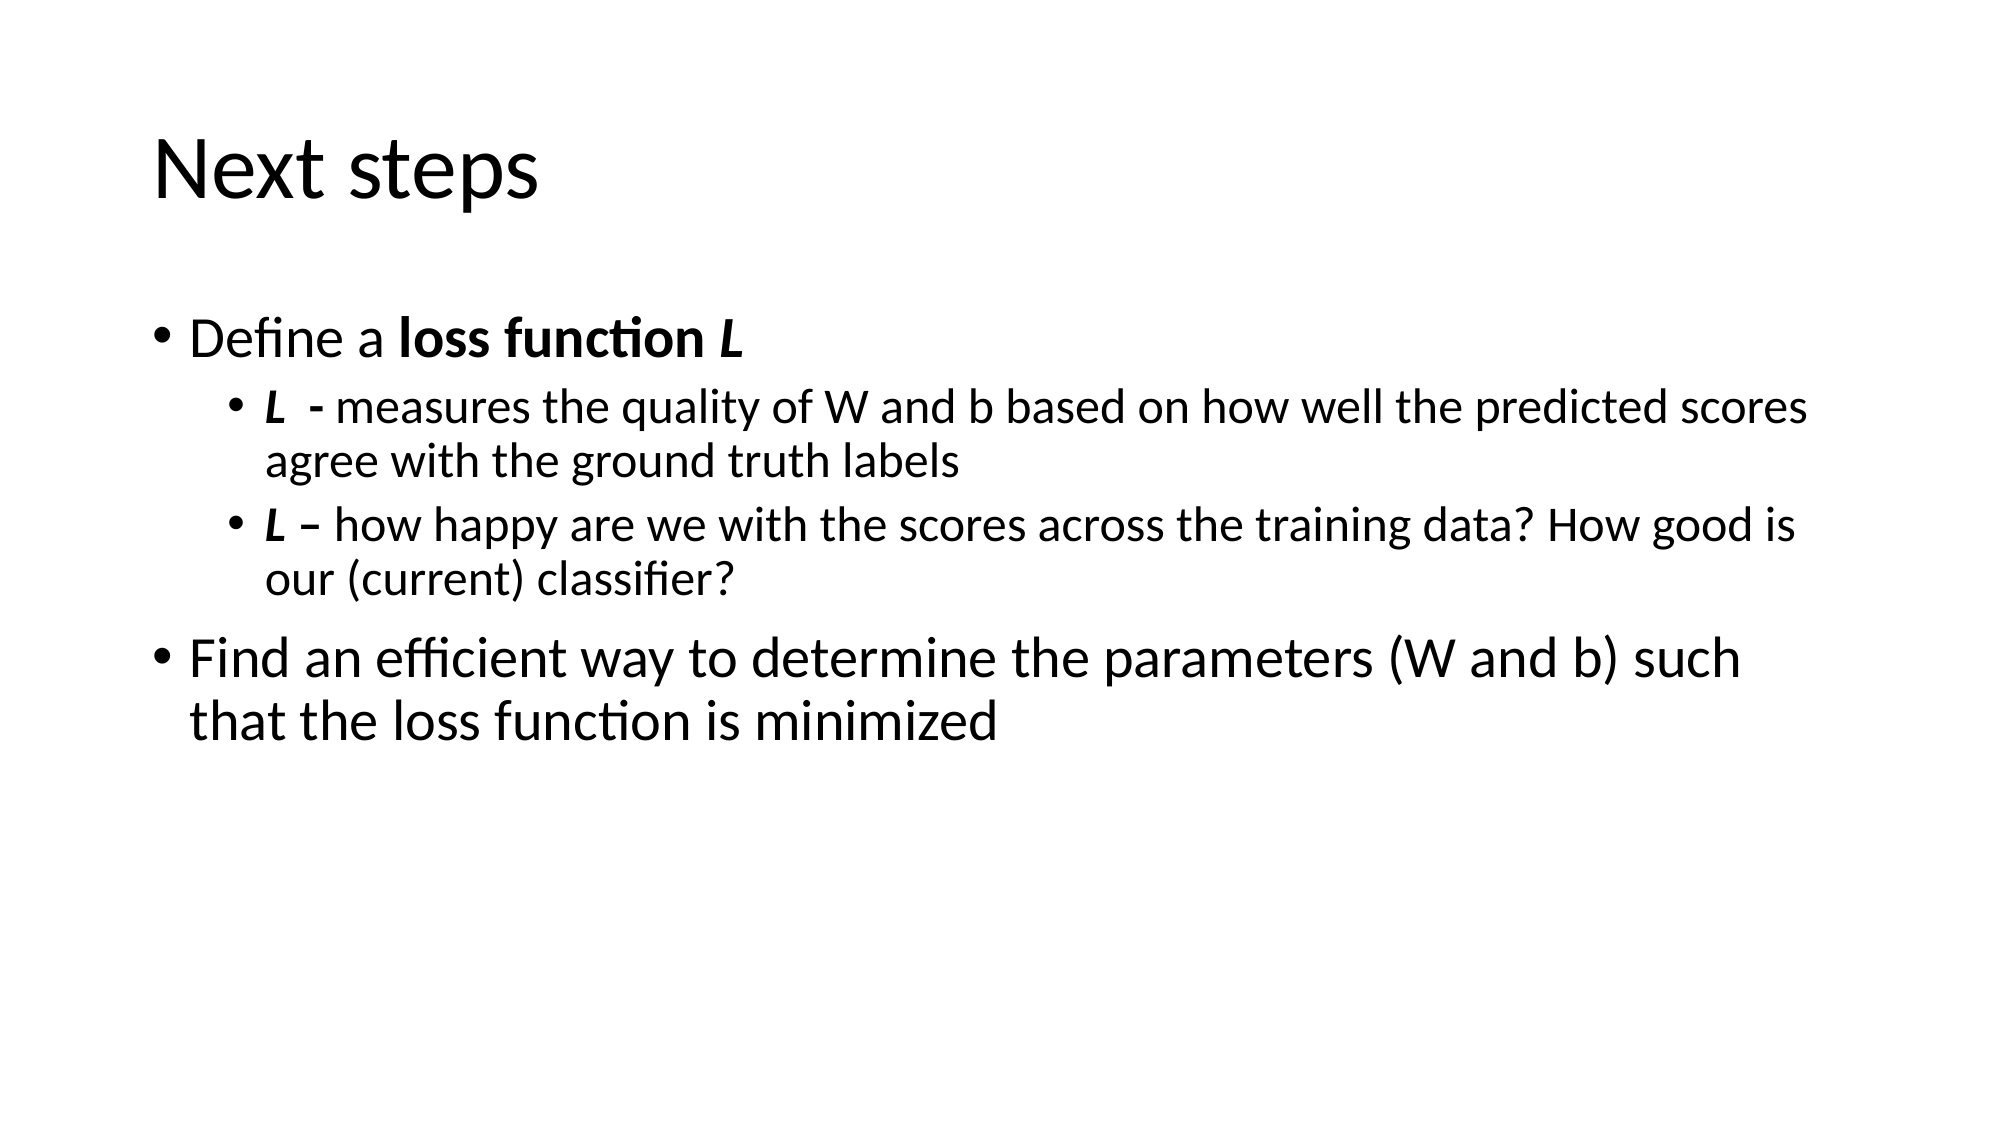

# Next steps
Define a loss function L
L  - measures the quality of W and b based on how well the predicted scores agree with the ground truth labels
L – how happy are we with the scores across the training data? How good is our (current) classifier?
Find an efficient way to determine the parameters (W and b) such that the loss function is minimized